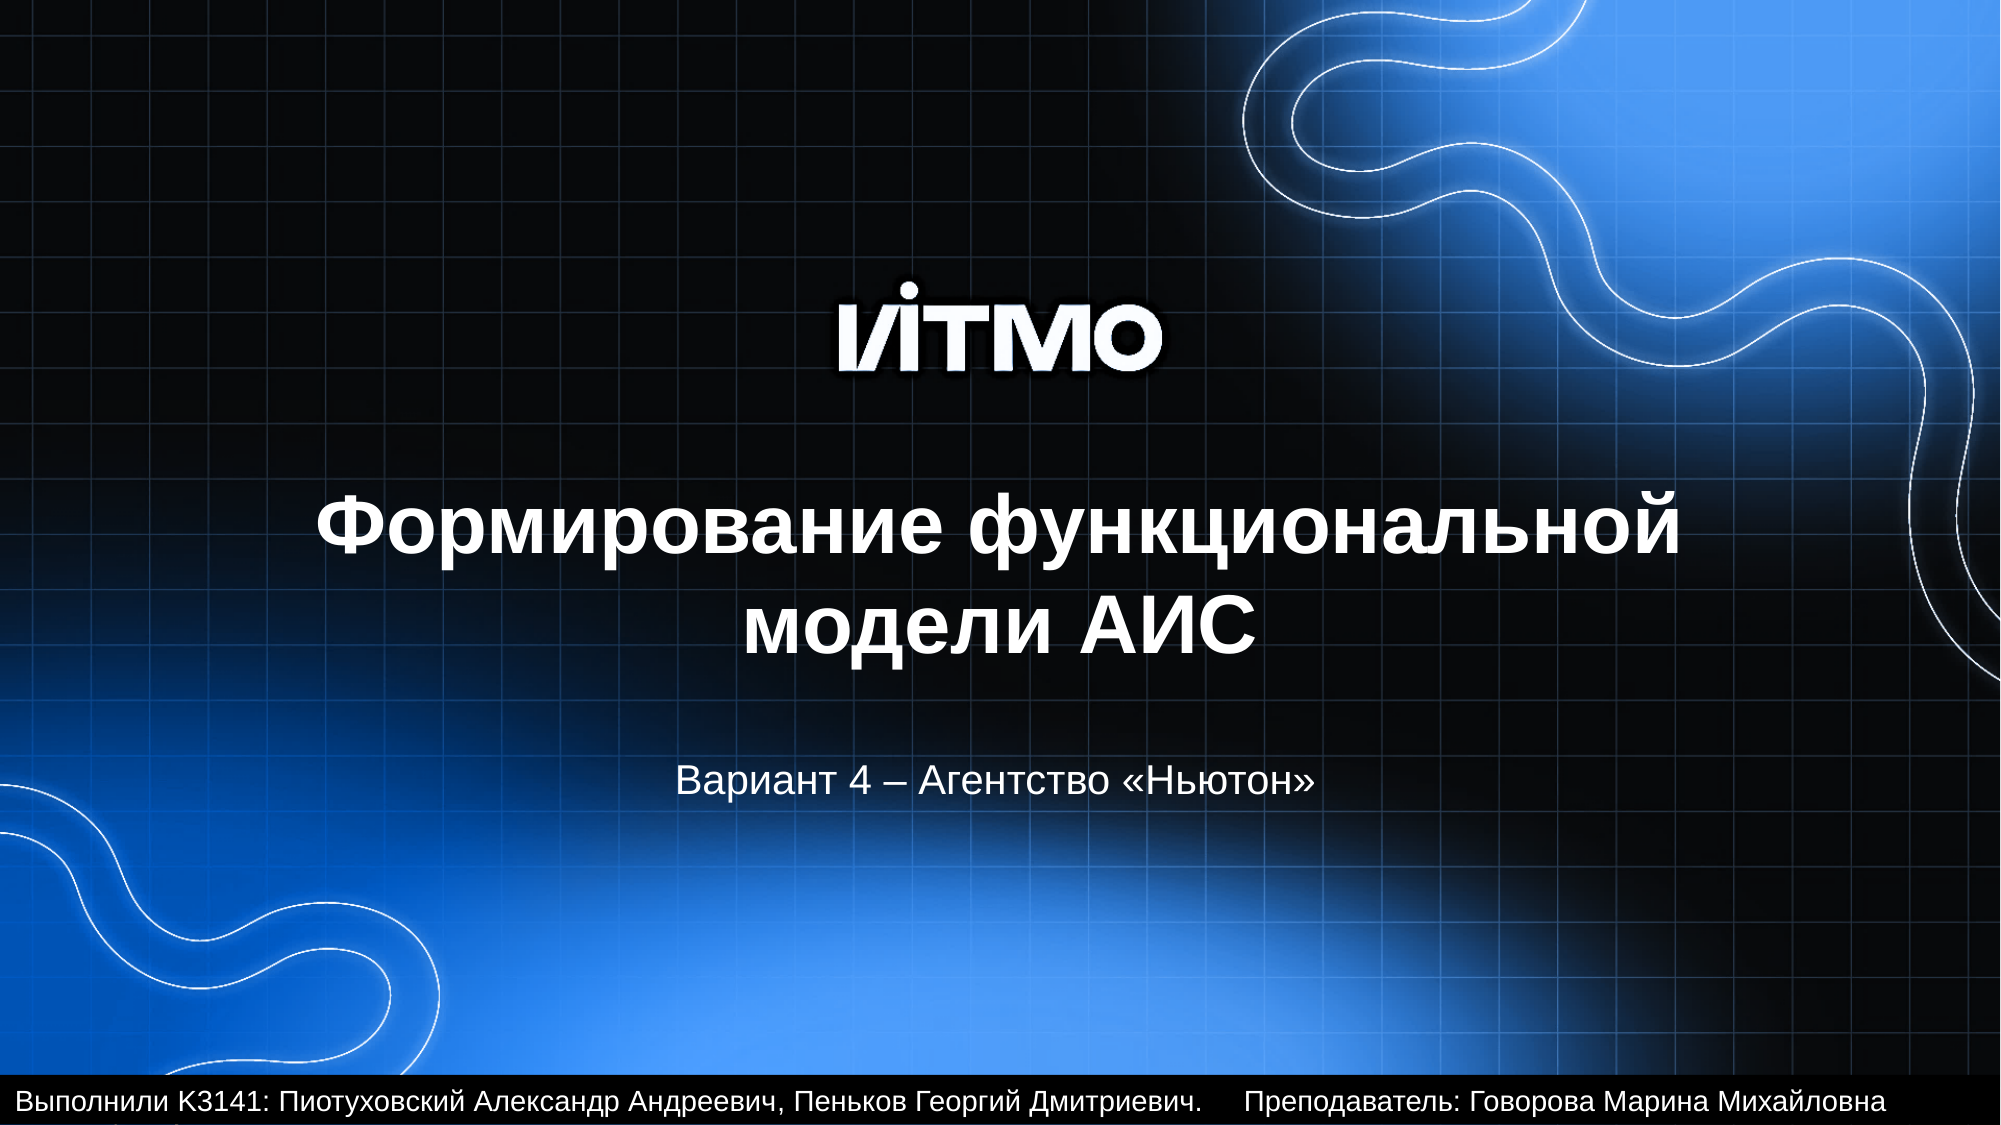

# Формирование функциональной модели АИС
Вариант 4 – Агентство «Ньютон»
Выполнили K3141: Пиотуховский Александр Андреевич, Пеньков Георгий Дмитриевич.     Преподаватель: Говорова Марина Михайловна